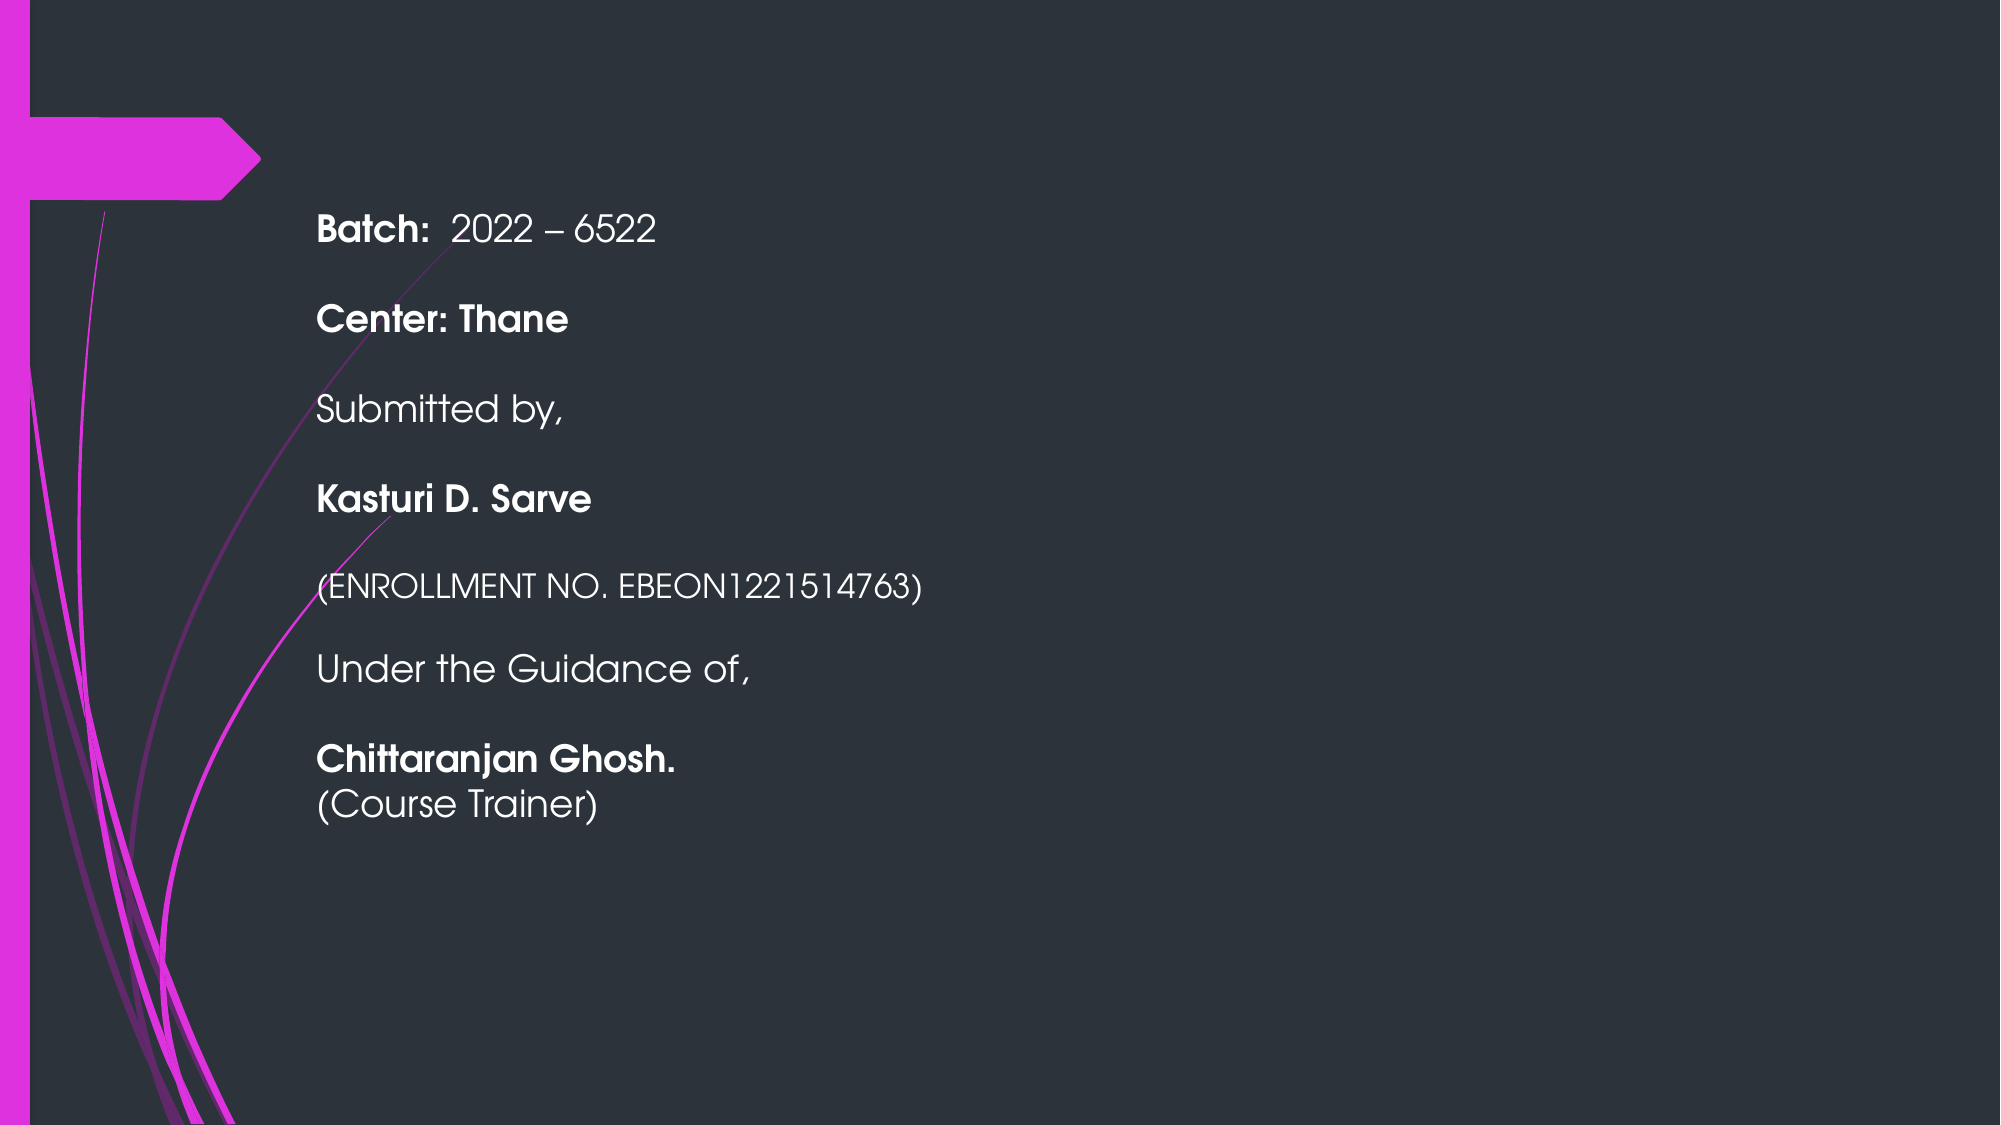

Batch:  2022 – 6522

Center: Thane

Submitted by,

Kasturi D. Sarve

(ENROLLMENT NO. EBEON1221514763)

Under the Guidance of,

Chittaranjan Ghosh.
(Course Trainer)